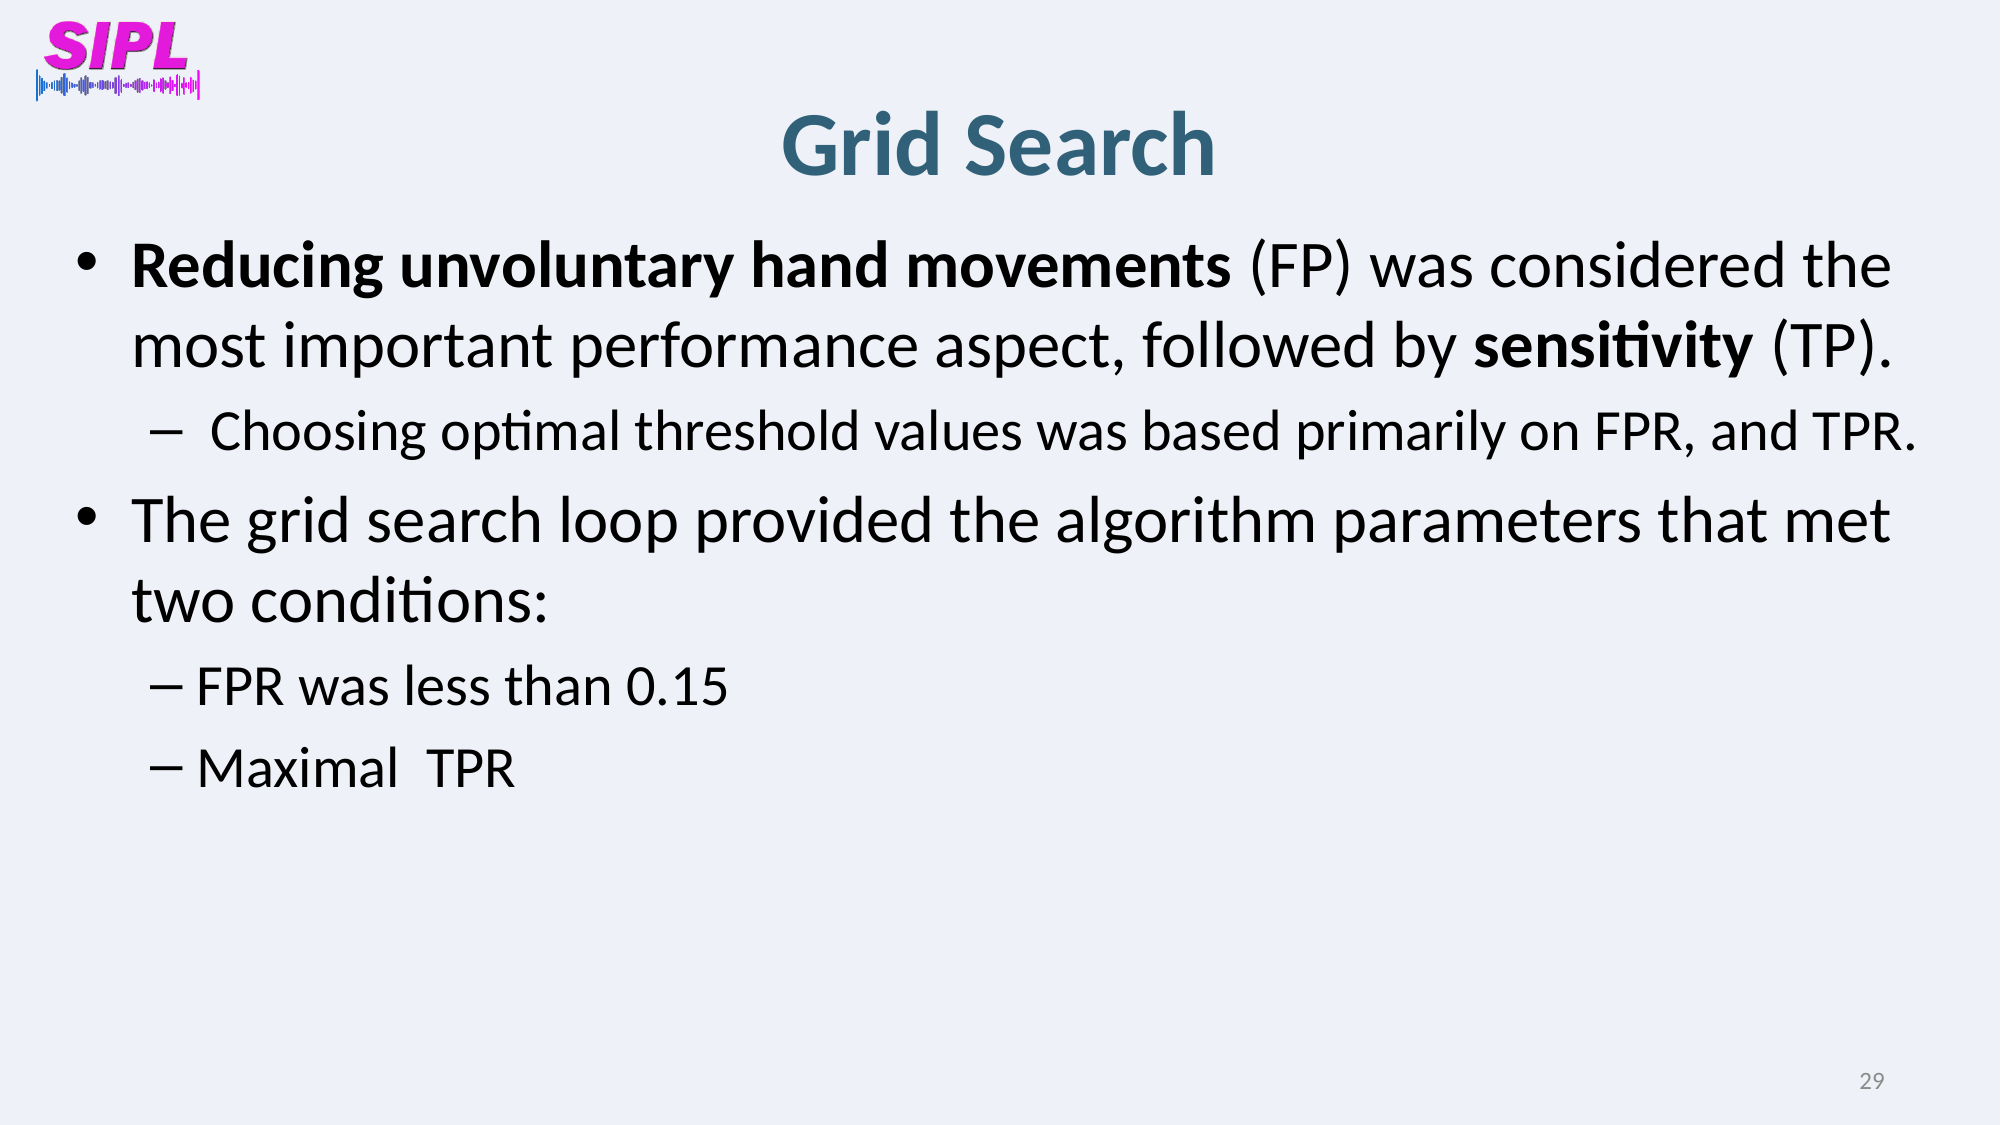

# Grid Search
Reducing unvoluntary hand movements (FP) was considered the most important performance aspect, followed by sensitivity (TP).
 Choosing optimal threshold values was based primarily on FPR, and TPR.
The grid search loop provided the algorithm parameters that met two conditions:
FPR was less than 0.15
Maximal  TPR

29